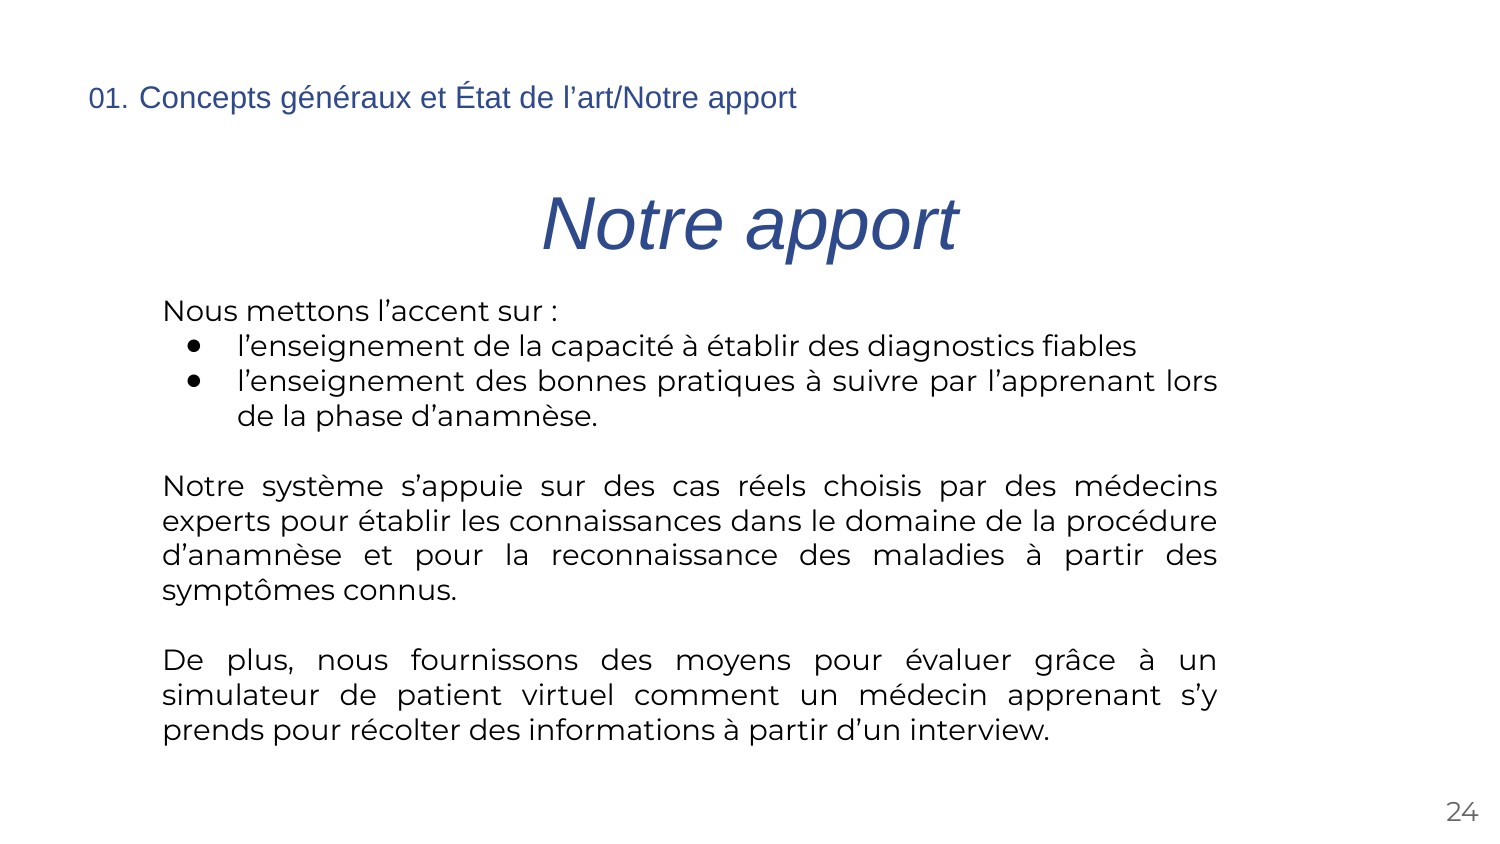

Concepts généraux et État de l’art/Notre apport
01.
# Notre apport
Nous mettons l’accent sur :
l’enseignement de la capacité à établir des diagnostics fiables
l’enseignement des bonnes pratiques à suivre par l’apprenant lors de la phase d’anamnèse.

Notre système s’appuie sur des cas réels choisis par des médecins experts pour établir les connaissances dans le domaine de la procédure d’anamnèse et pour la reconnaissance des maladies à partir des symptômes connus.

De plus, nous fournissons des moyens pour évaluer grâce à un simulateur de patient virtuel comment un médecin apprenant s’y prends pour récolter des informations à partir d’un interview.
24